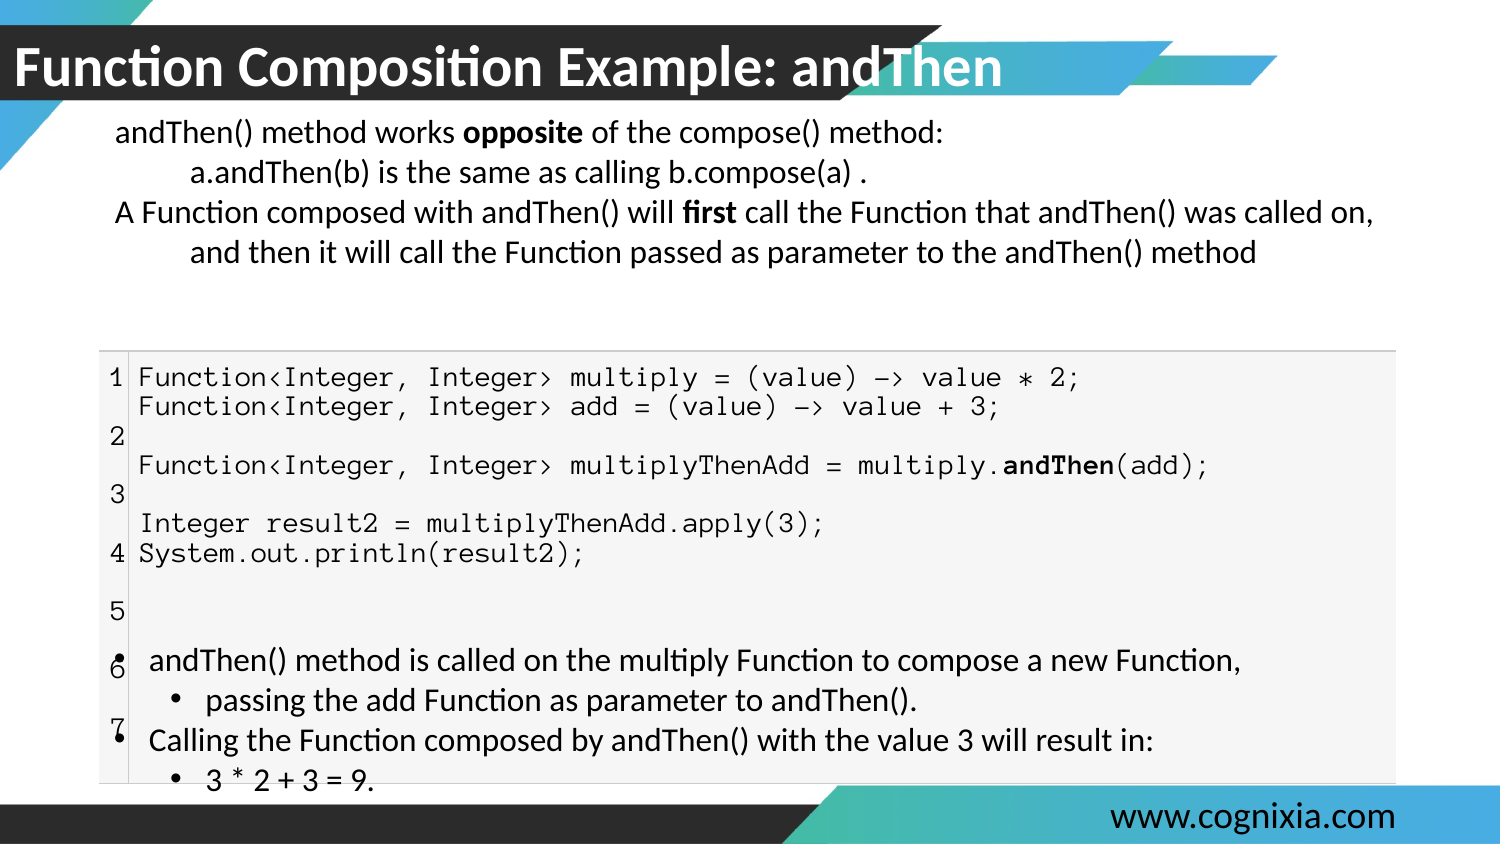

# Function Composition Example: andThen
andThen() method works opposite of the compose() method:
a.andThen(b) is the same as calling b.compose(a) .
A Function composed with andThen() will first call the Function that andThen() was called on,
and then it will call the Function passed as parameter to the andThen() method
| 1 2 3 4 5 6 7 | Function<Integer, Integer> multiply = (value) -> value \* 2; Function<Integer, Integer> add = (value) -> value + 3; Function<Integer, Integer> multiplyThenAdd = multiply.andThen(add); Integer result2 = multiplyThenAdd.apply(3); System.out.println(result2); |
| --- | --- |
andThen() method is called on the multiply Function to compose a new Function,
passing the add Function as parameter to andThen().
Calling the Function composed by andThen() with the value 3 will result in:
3 * 2 + 3 = 9.